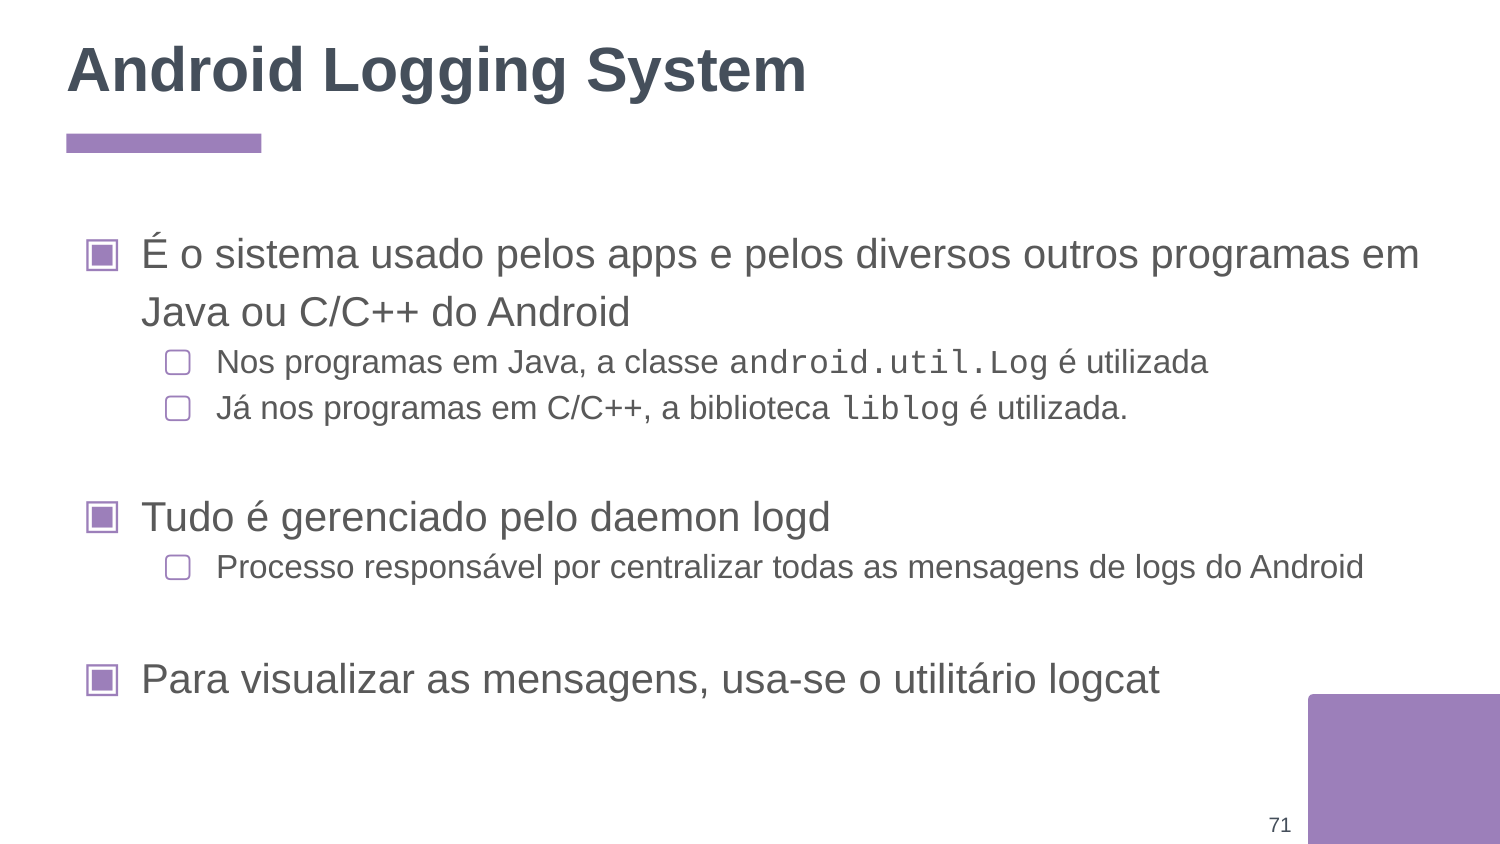

# Android Logging System
É o sistema usado pelos apps e pelos diversos outros programas em Java ou C/C++ do Android
Nos programas em Java, a classe android.util.Log é utilizada
Já nos programas em C/C++, a biblioteca liblog é utilizada.
Tudo é gerenciado pelo daemon logd
Processo responsável por centralizar todas as mensagens de logs do Android
Para visualizar as mensagens, usa-se o utilitário logcat
71